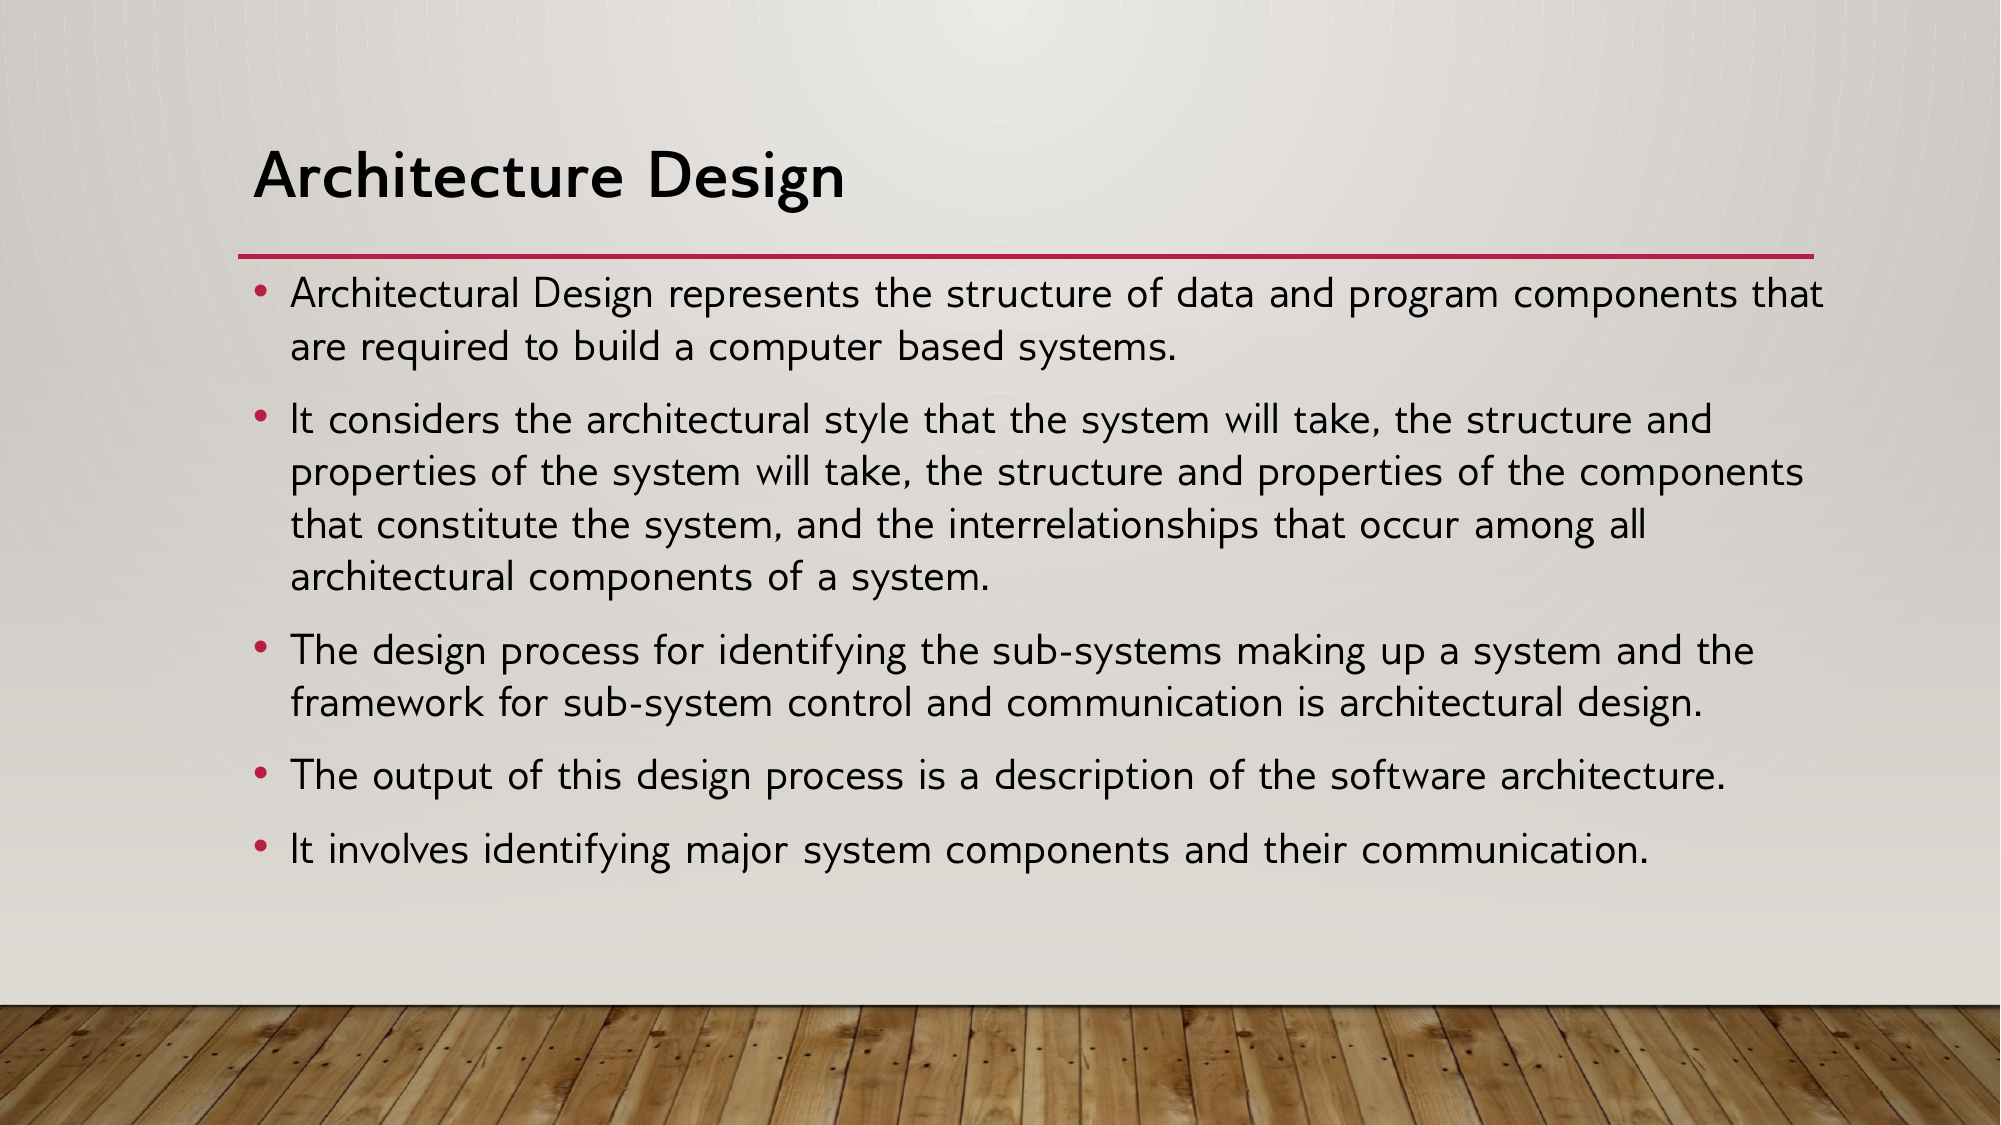

# Architecture Design
Architectural Design represents the structure of data and program components that are required to build a computer based systems.
It considers the architectural style that the system will take, the structure and properties of the system will take, the structure and properties of the components that constitute the system, and the interrelationships that occur among all architectural components of a system.
The design process for identifying the sub-systems making up a system and the framework for sub-system control and communication is architectural design.
The output of this design process is a description of the software architecture.
It involves identifying major system components and their communication.